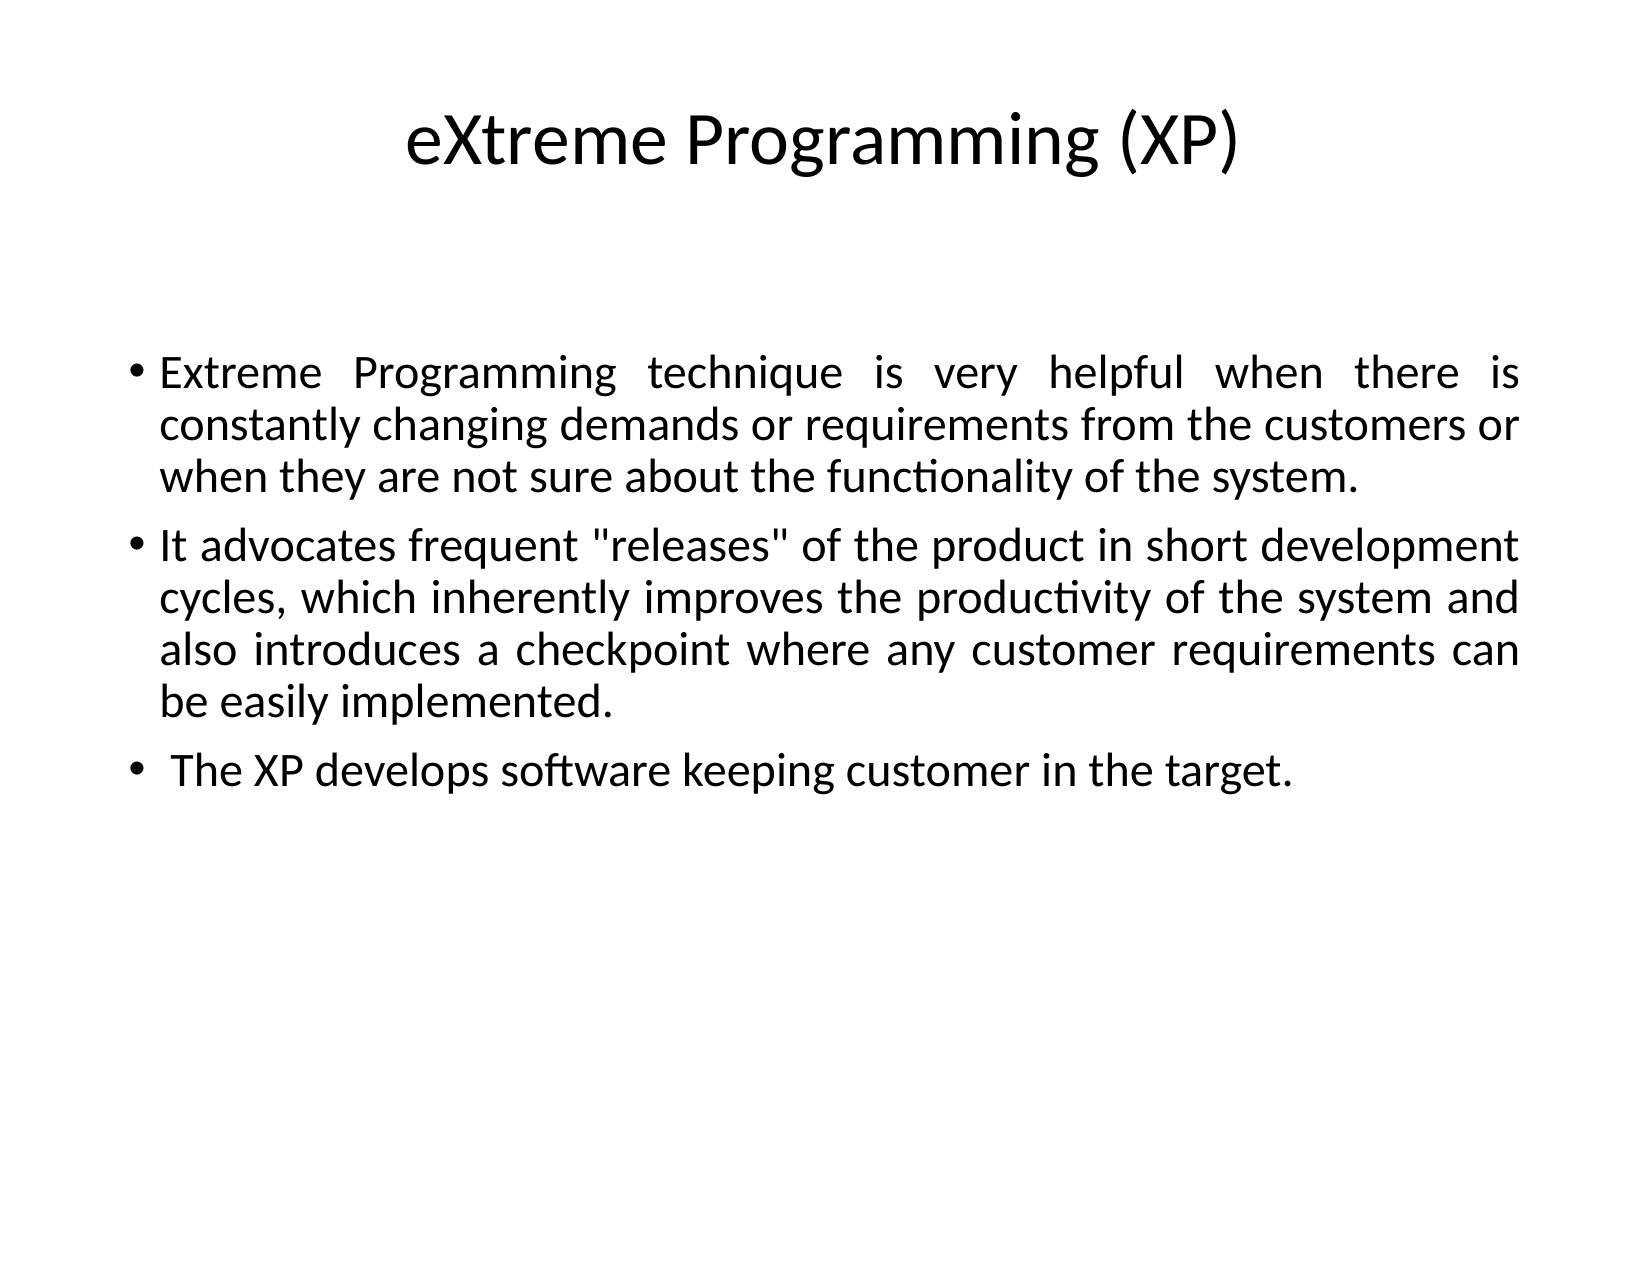

# eXtreme Programming (XP)
Extreme Programming technique is very helpful when there is constantly changing demands or requirements from the customers or when they are not sure about the functionality of the system.
It advocates frequent "releases" of the product in short development cycles, which inherently improves the productivity of the system and also introduces a checkpoint where any customer requirements can be easily implemented.
 The XP develops software keeping customer in the target.